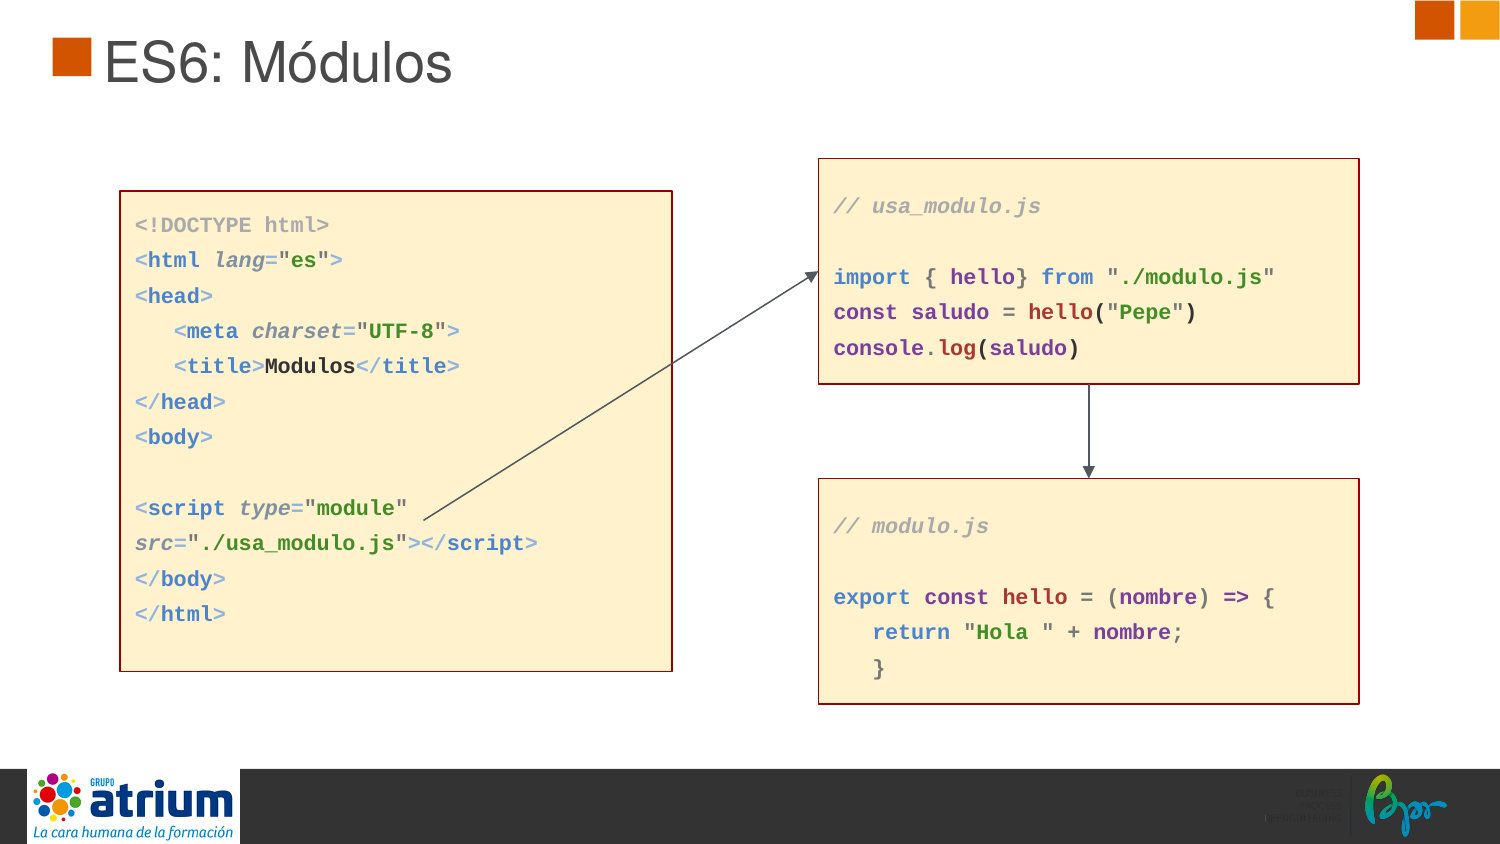

# ES6: Módulos
// usa_modulo.js

import { hello} from "./modulo.js"
const saludo = hello("Pepe")
console.log(saludo)
<!DOCTYPE html>
<html lang="es">
<head>
   <meta charset="UTF-8">
   <title>Modulos</title>
</head>
<body>

<script type="module" src="./usa_modulo.js"></script>
</body>
</html>

// modulo.js

export const hello = (nombre) => {
   return "Hola " + nombre;
   }